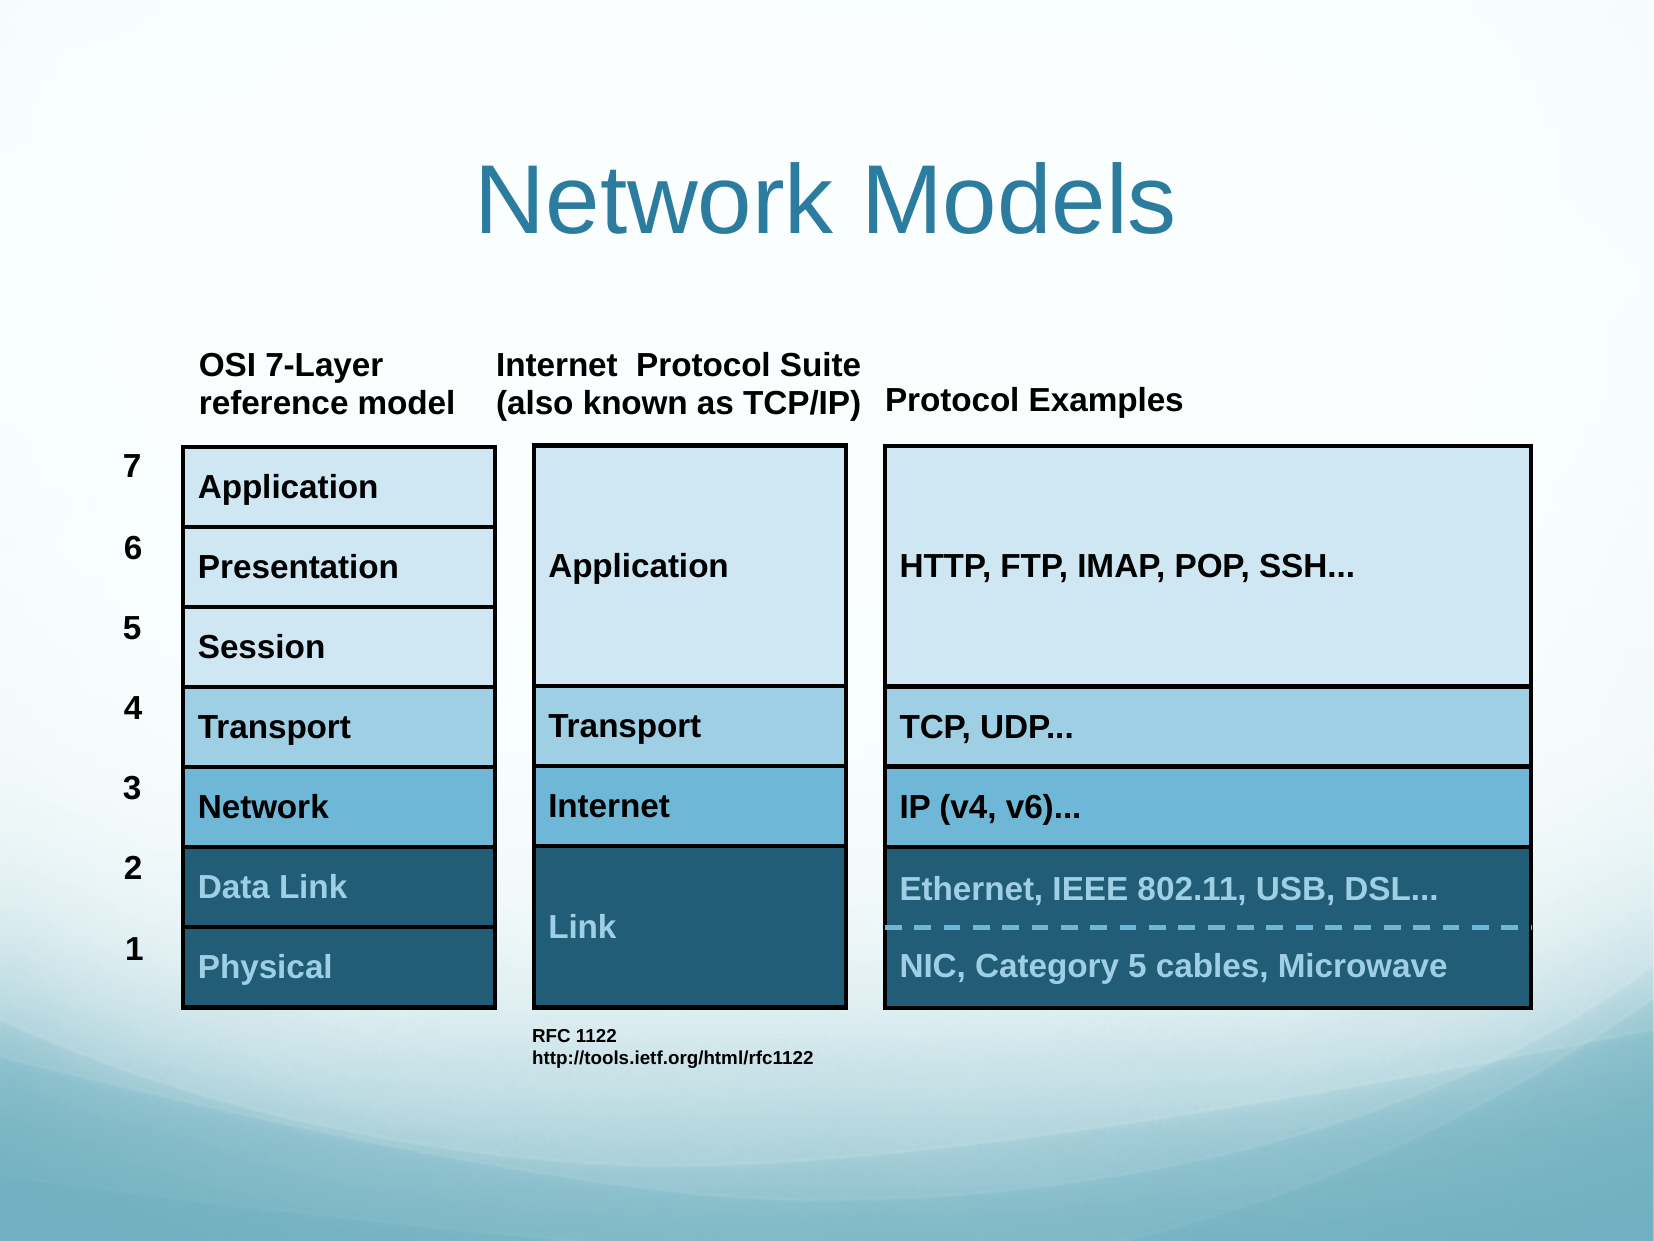

# Network Models
OSI 7-Layer
reference model
7
Application
Presentation
6
Session
5
Transport
4
Network
3
Data Link
2
Physical
1
Internet  Protocol Suite
(also known as TCP/IP)
Application
Transport
Internet
Link
Protocol Examples
HTTP, FTP, IMAP, POP, SSH...
TCP, UDP...
IP (v4, v6)...
Ethernet, IEEE 802.11, USB, DSL...

NIC, Category 5 cables, Microwave
RFC 1122
http://tools.ietf.org/html/rfc1122